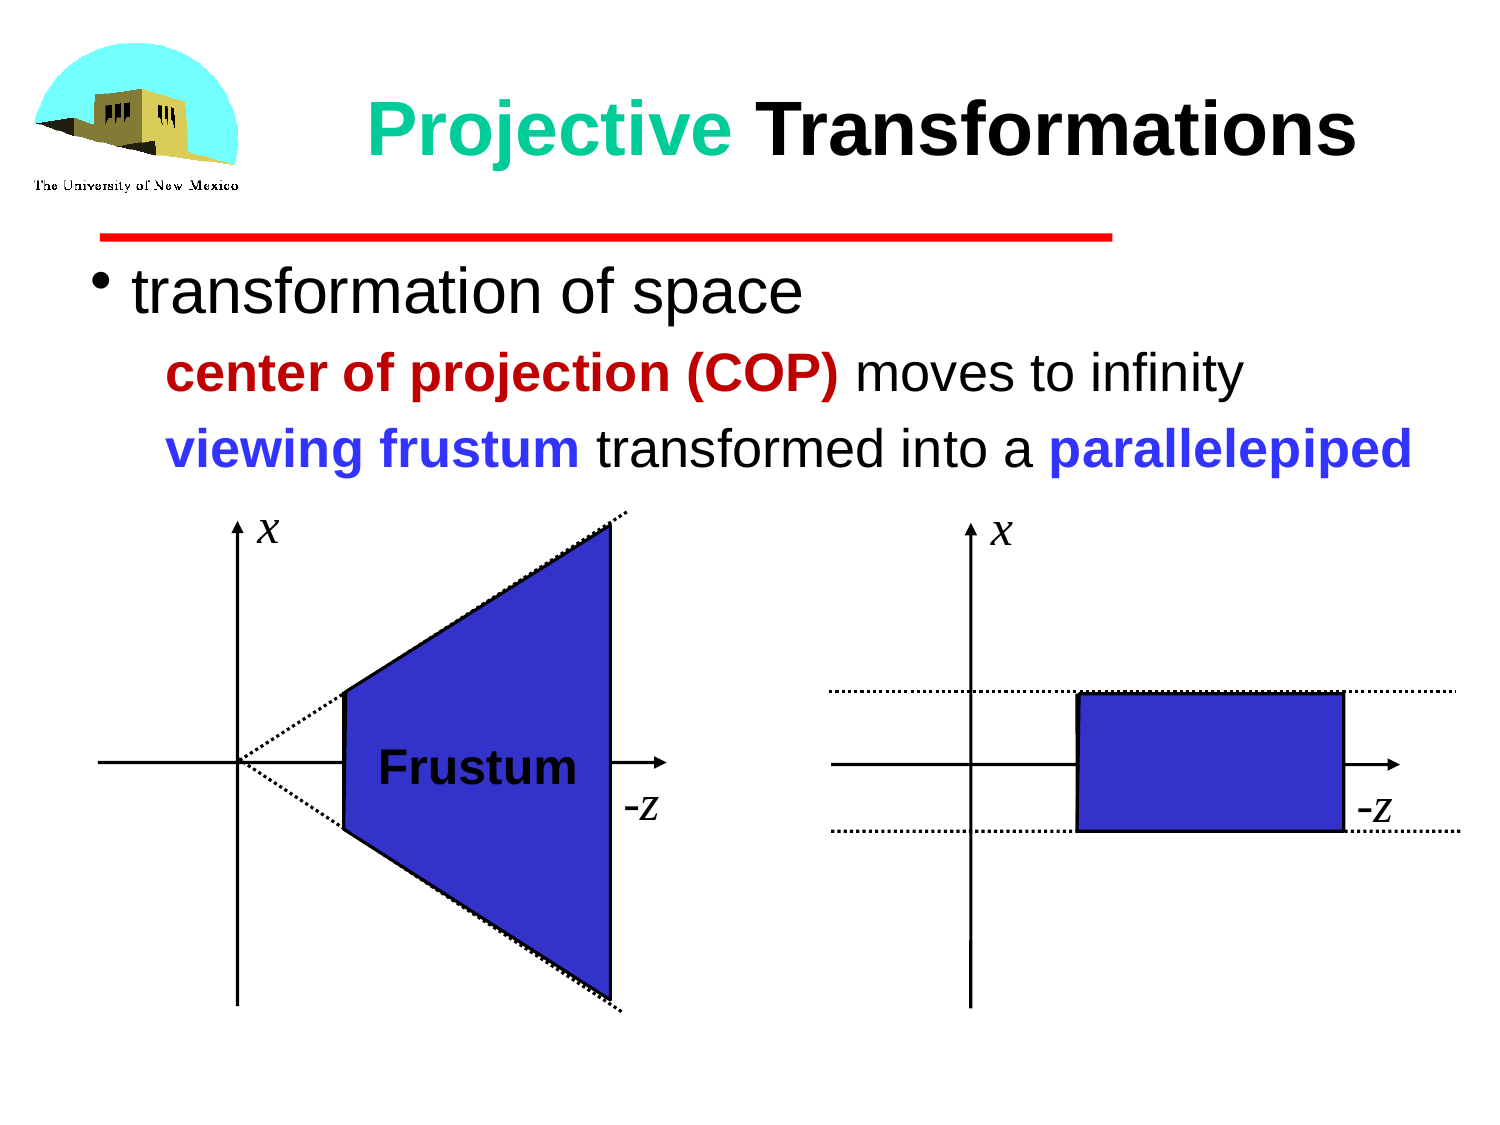

# Projective Transformations
 transformation of space
center of projection (COP) moves to infinity
viewing frustum transformed into a parallelepiped
x
x

Frustum

-z

-z